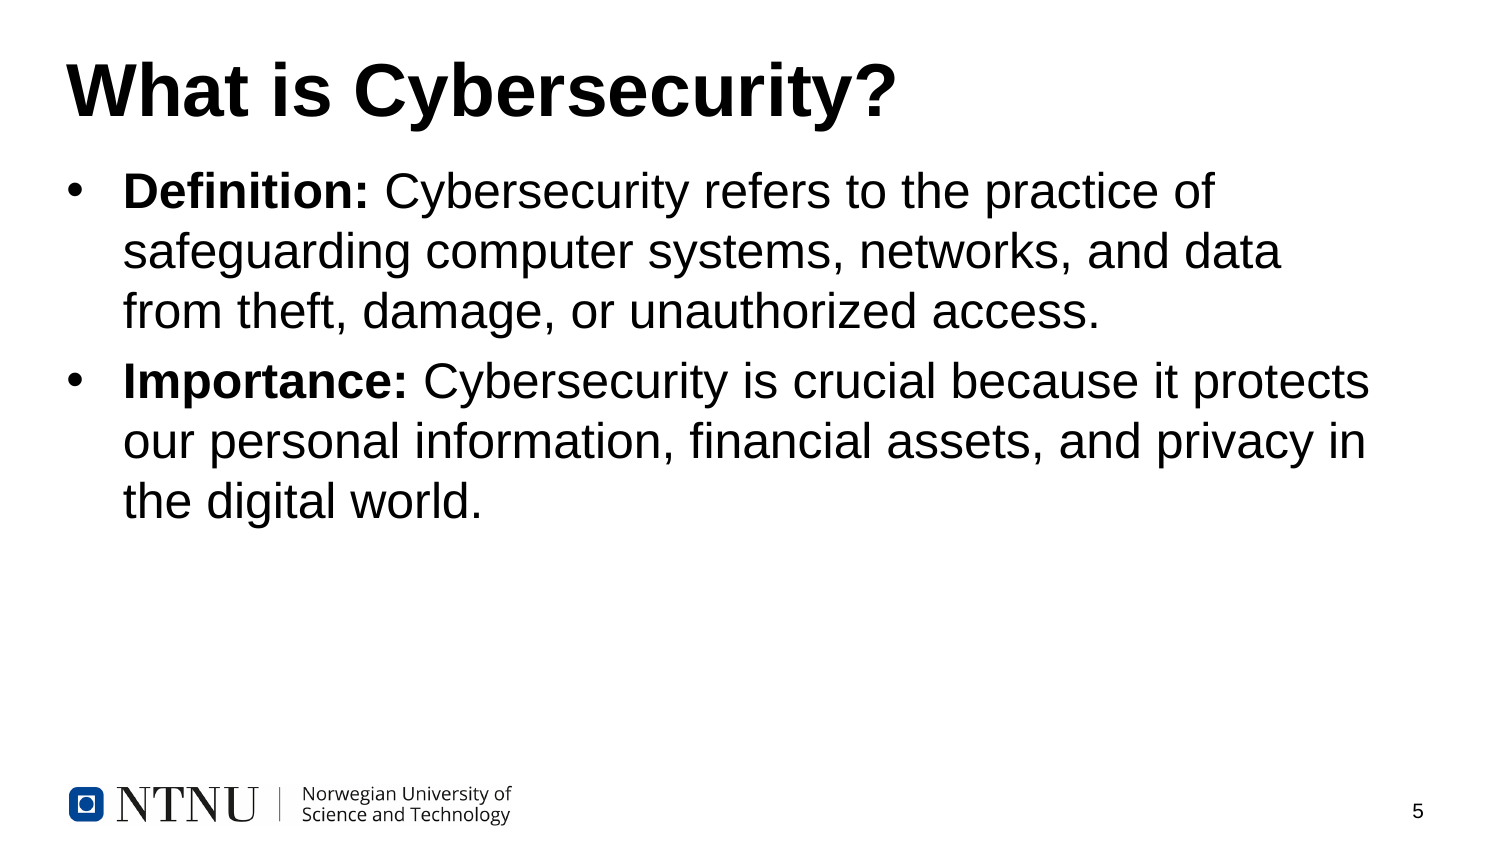

# What is Cybersecurity?
Definition: Cybersecurity refers to the practice of safeguarding computer systems, networks, and data from theft, damage, or unauthorized access.
Importance: Cybersecurity is crucial because it protects our personal information, financial assets, and privacy in the digital world.